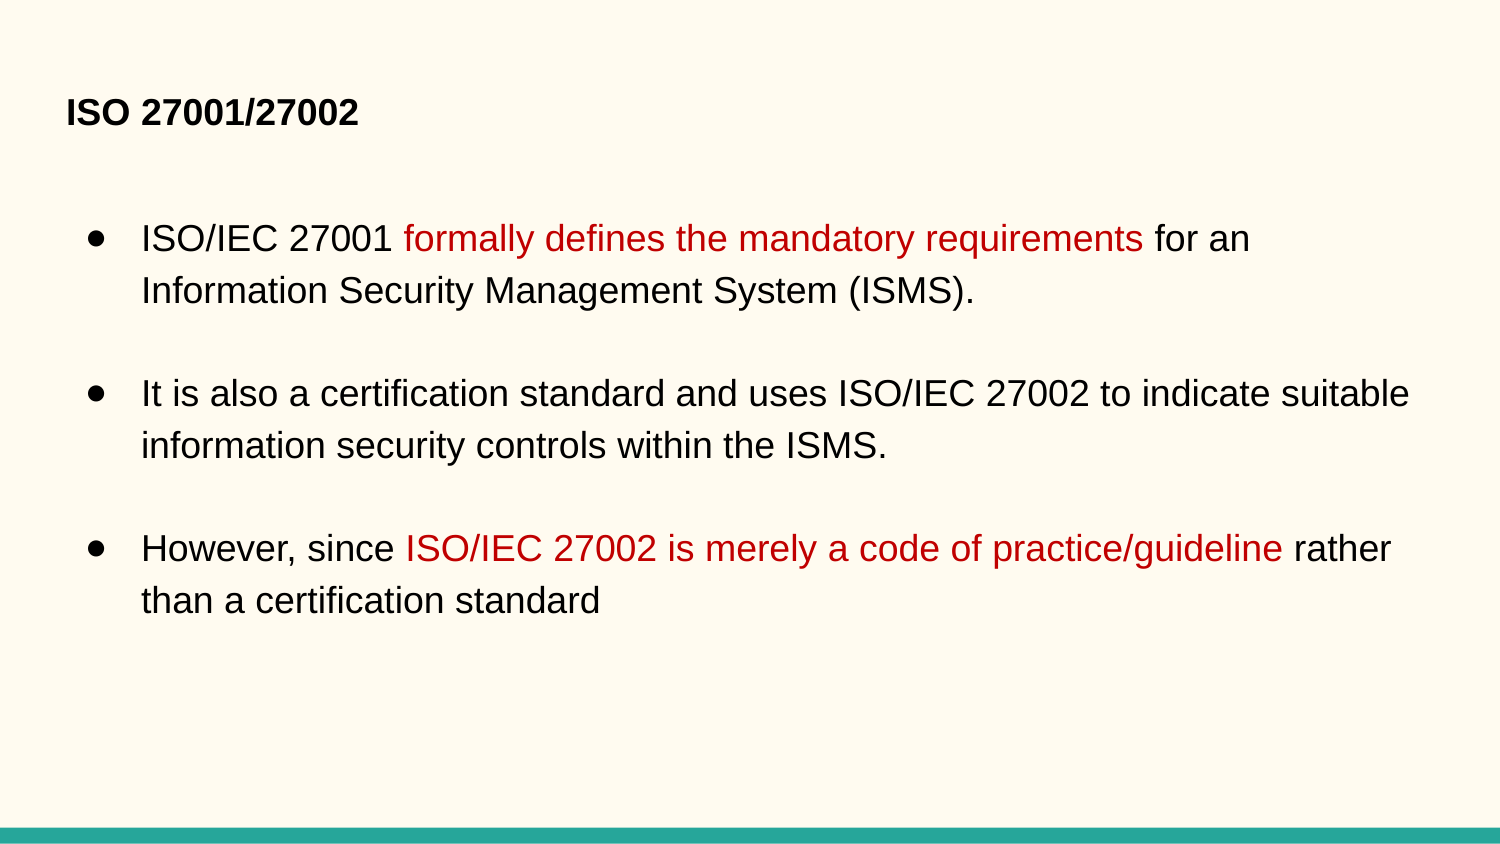

# ISO 27001/27002
ISO/IEC 27001 formally defines the mandatory requirements for an Information Security Management System (ISMS).

It is also a certification standard and uses ISO/IEC 27002 to indicate suitable information security controls within the ISMS.

However, since ISO/IEC 27002 is merely a code of practice/guideline rather than a certification standard